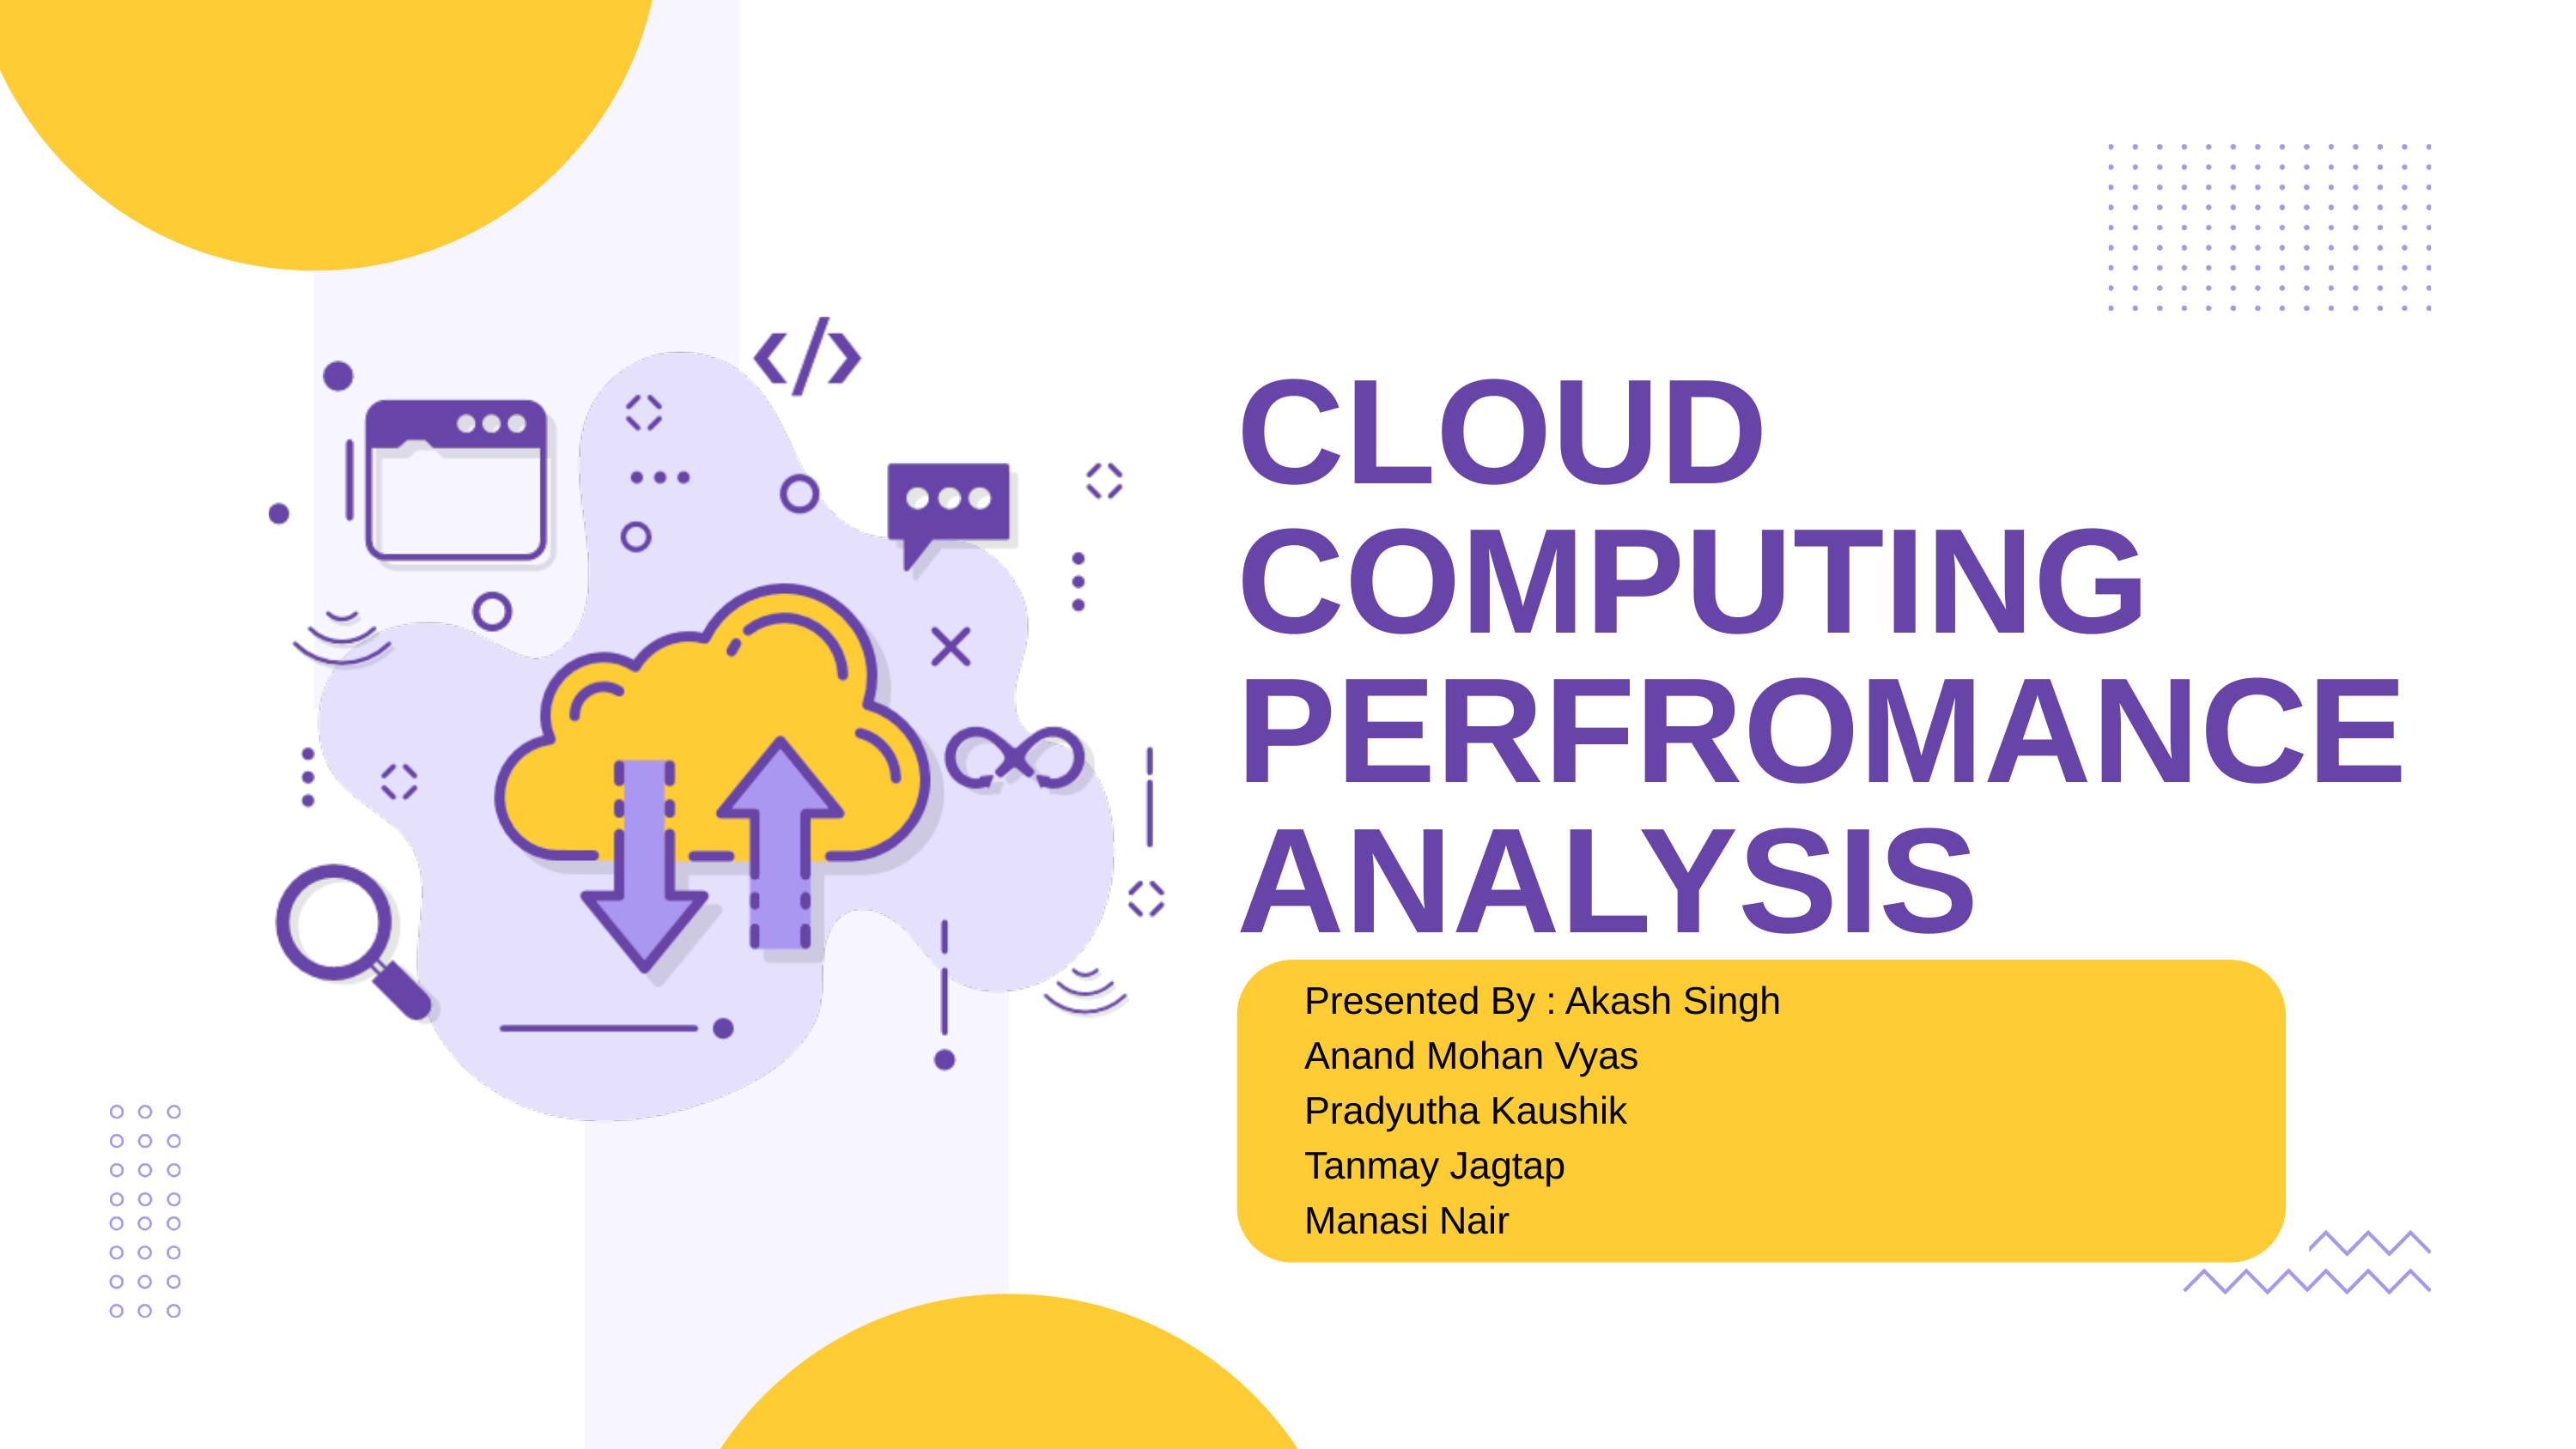

CLOUD COMPUTING  PERFROMANCE ANALYSIS

Presented By : Akash Singh
Anand Mohan Vyas
Pradyutha Kaushik
Tanmay Jagtap
Manasi Nair